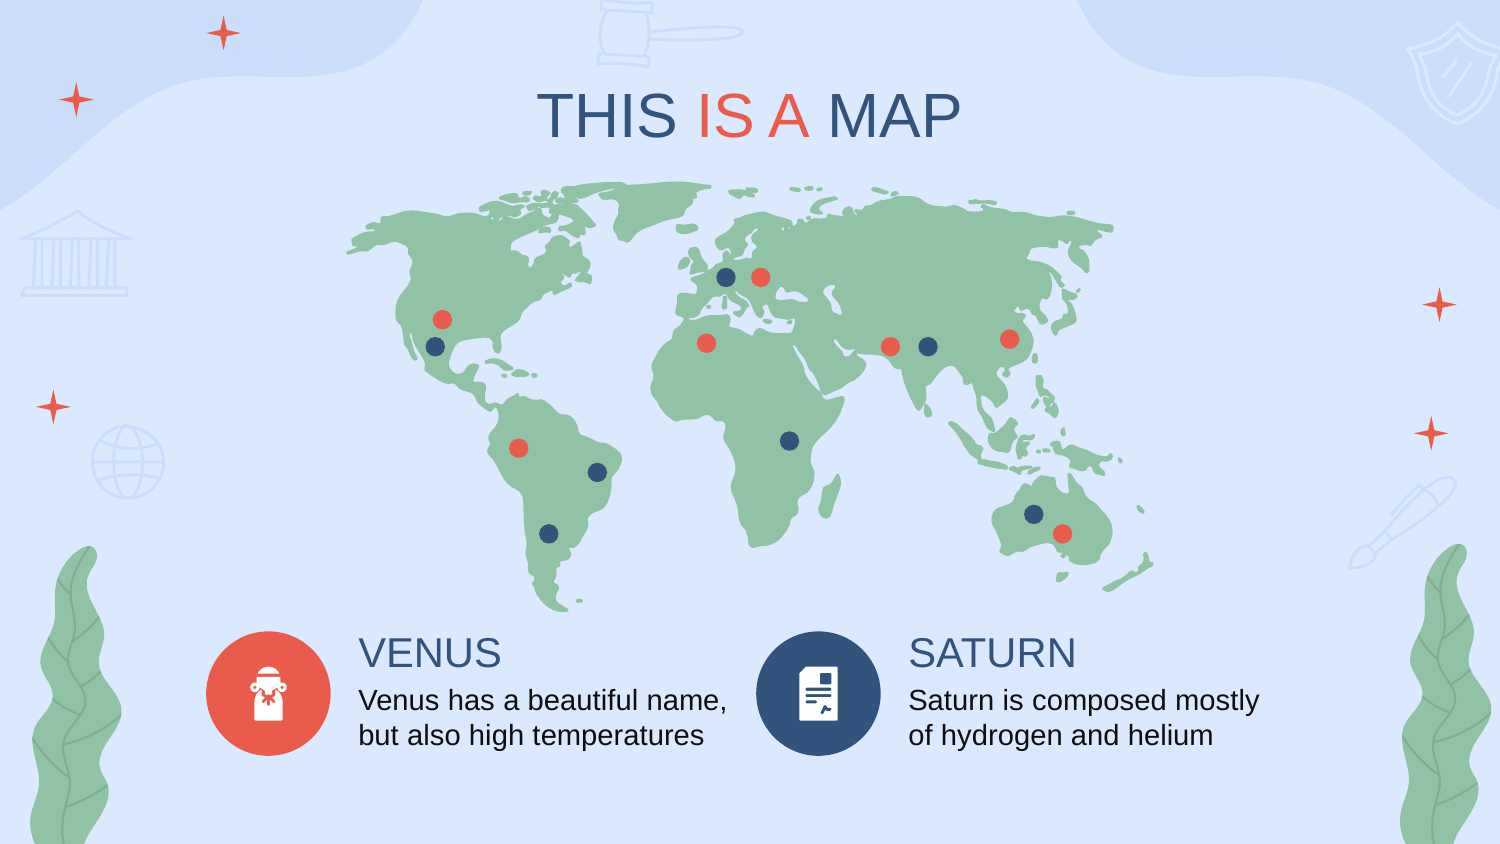

# THIS IS A MAP

VENUS
SATURN

Venus has a beautiful name, but also high temperatures
Saturn is composed mostly of hydrogen and helium